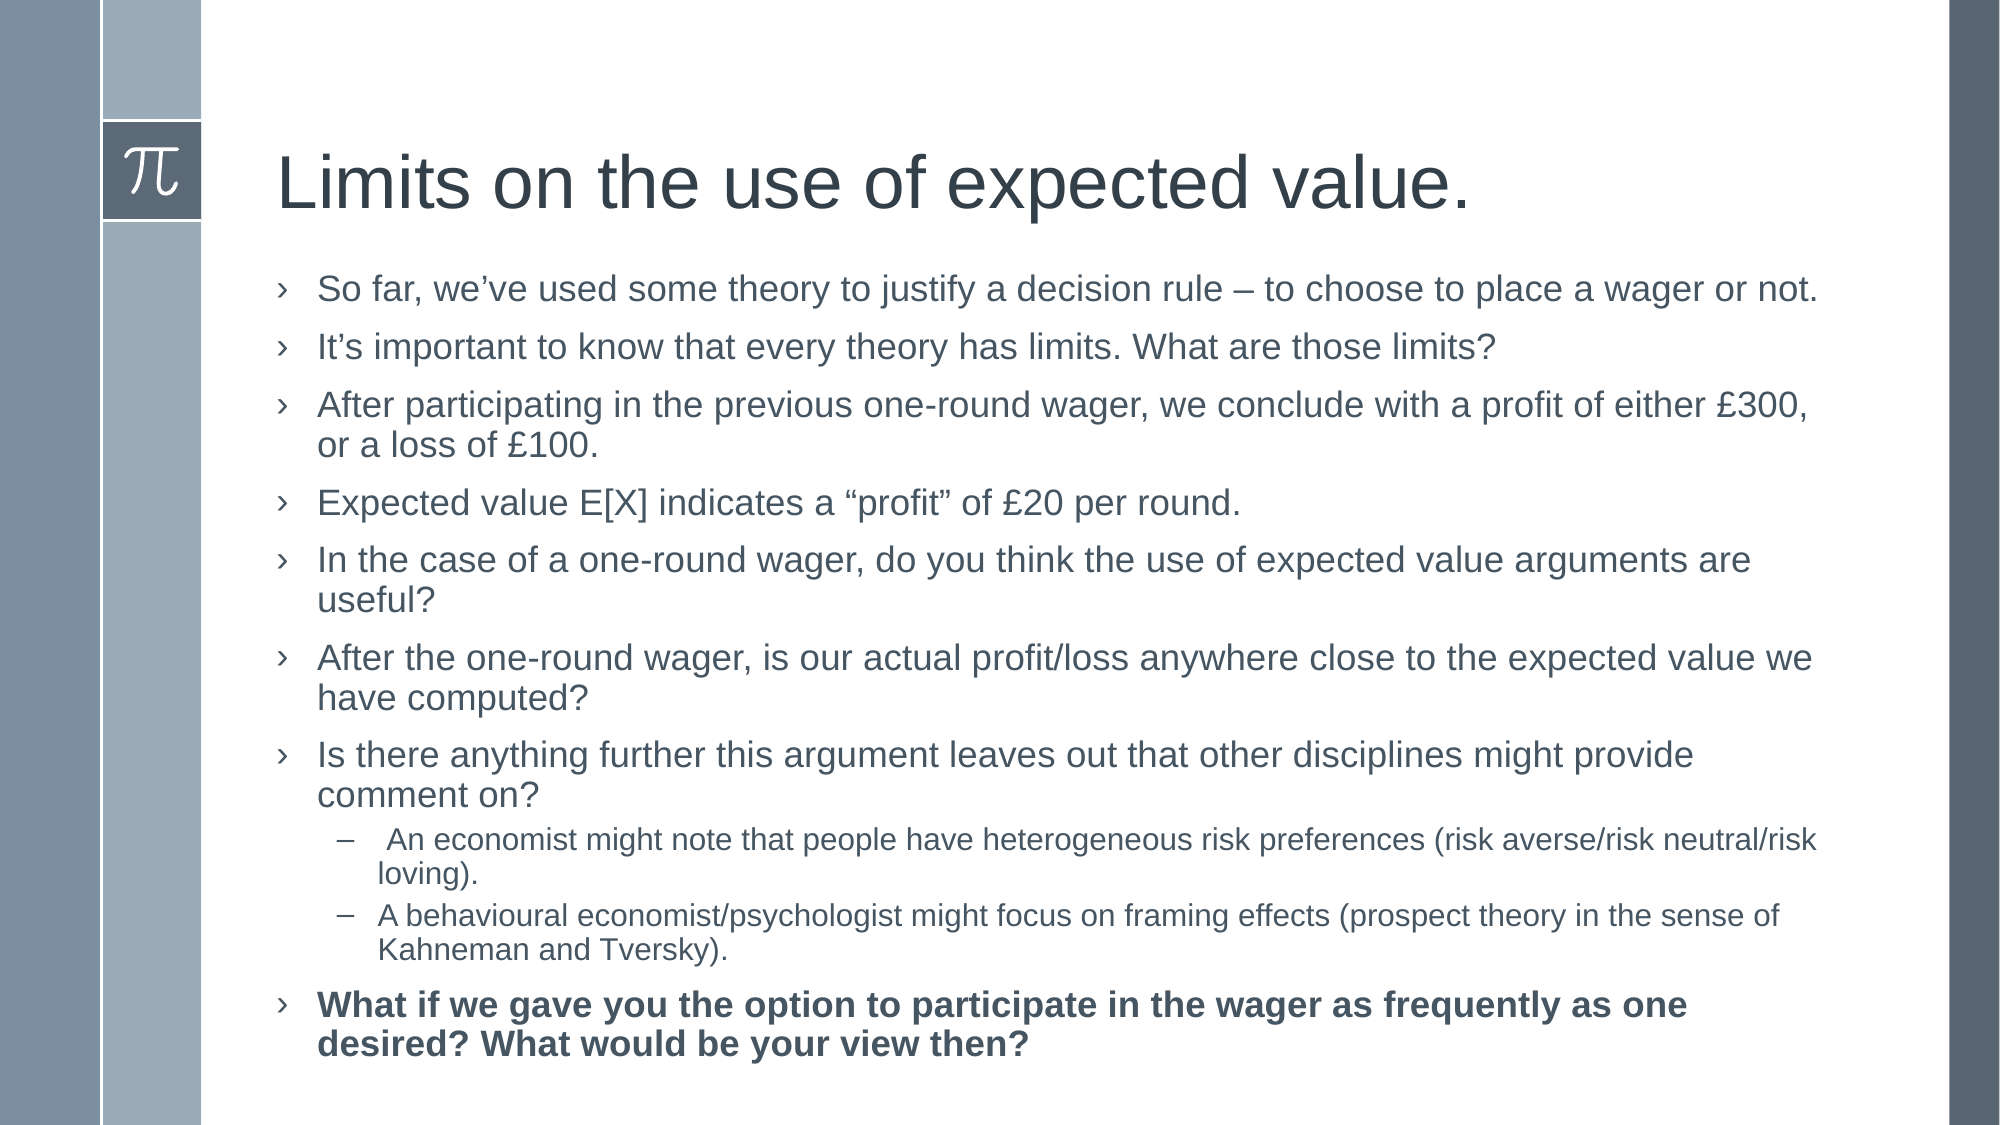

# Limits on the use of expected value.
So far, we’ve used some theory to justify a decision rule – to choose to place a wager or not.
It’s important to know that every theory has limits. What are those limits?
After participating in the previous one-round wager, we conclude with a profit of either £300, or a loss of £100.
Expected value E[X] indicates a “profit” of £20 per round.
In the case of a one-round wager, do you think the use of expected value arguments are useful?
After the one-round wager, is our actual profit/loss anywhere close to the expected value we have computed?
Is there anything further this argument leaves out that other disciplines might provide comment on?
 An economist might note that people have heterogeneous risk preferences (risk averse/risk neutral/risk loving).
A behavioural economist/psychologist might focus on framing effects (prospect theory in the sense of Kahneman and Tversky).
What if we gave you the option to participate in the wager as frequently as one desired? What would be your view then?